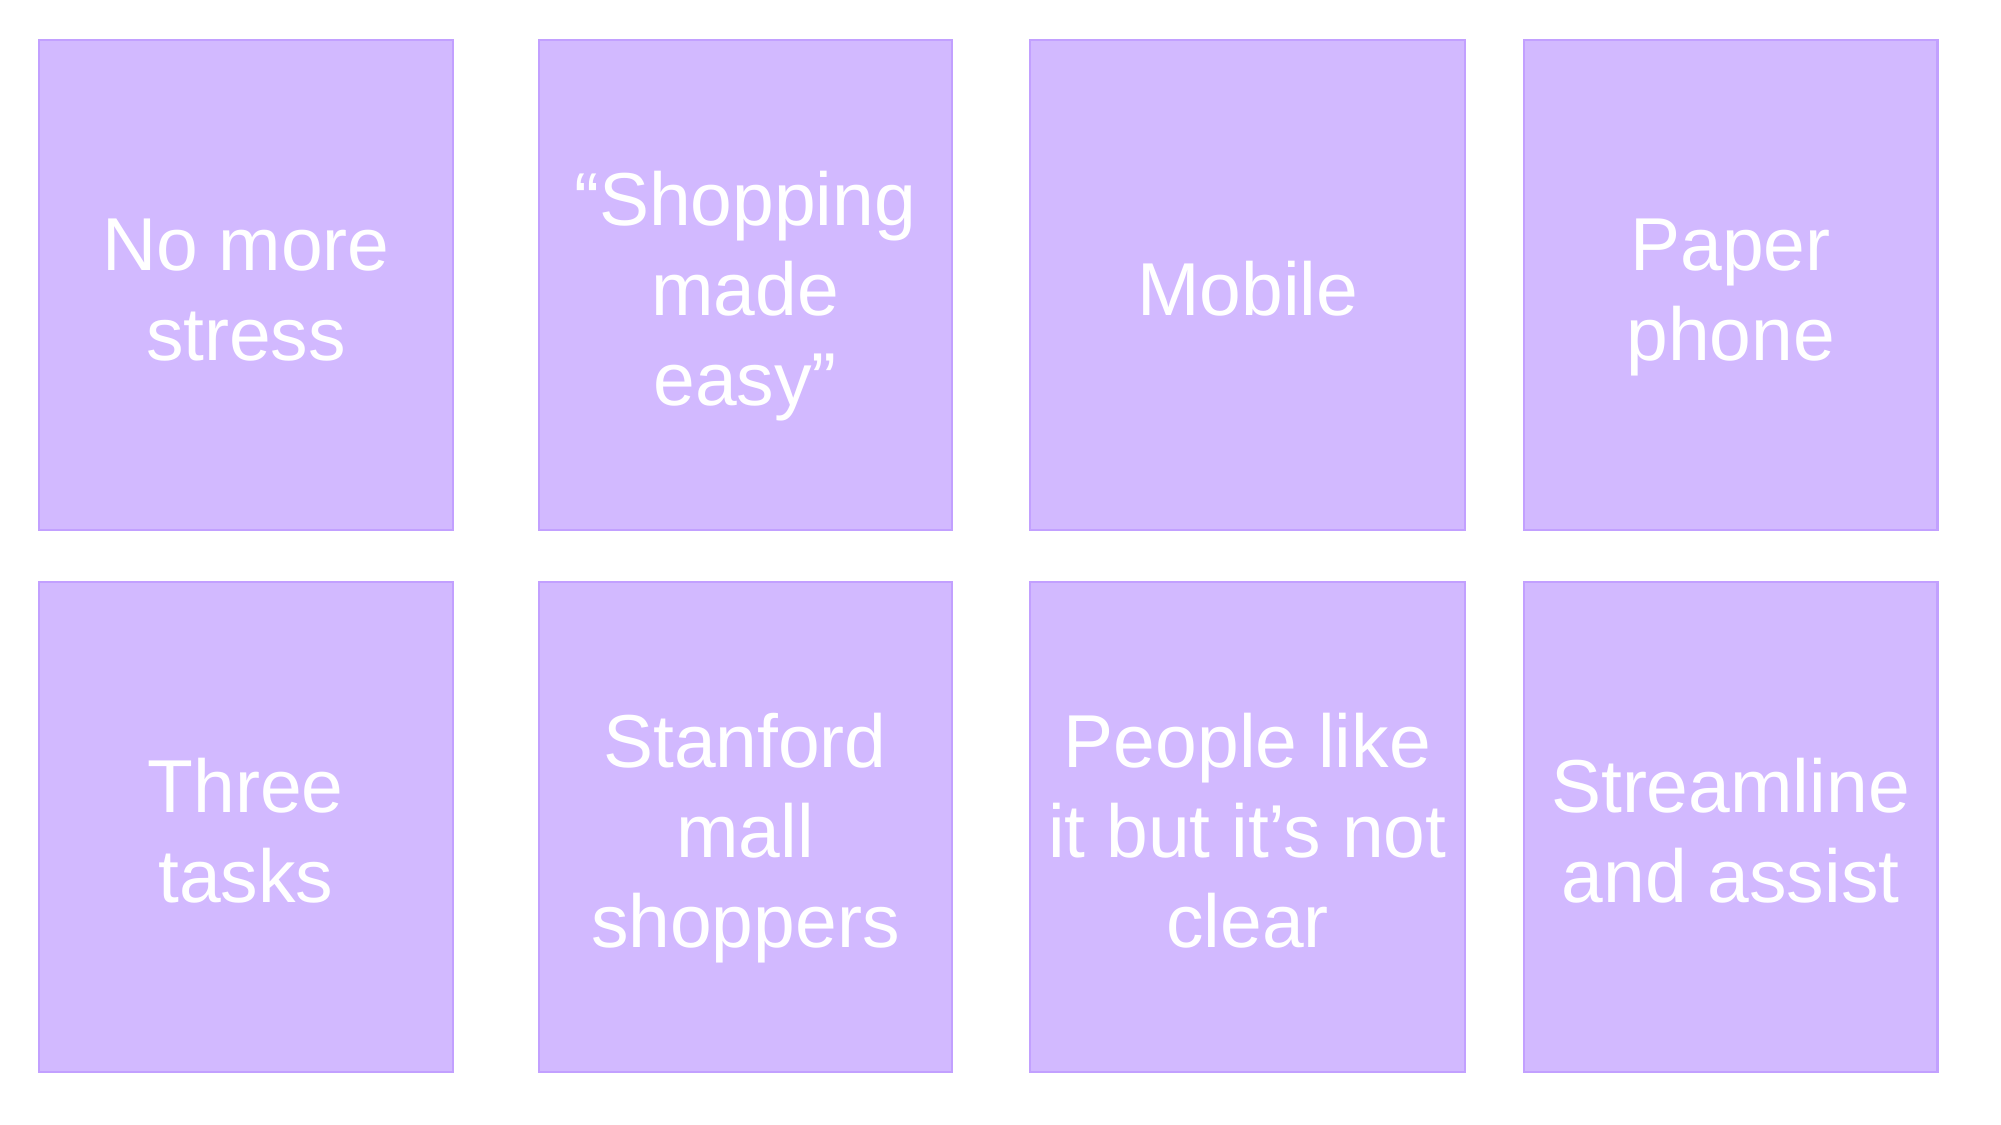

“Shopping made easy”
Mobile
No more stress
Paper phone
Stanford mall shoppers
People like it but it’s not clear
Three tasks
Streamline and assist